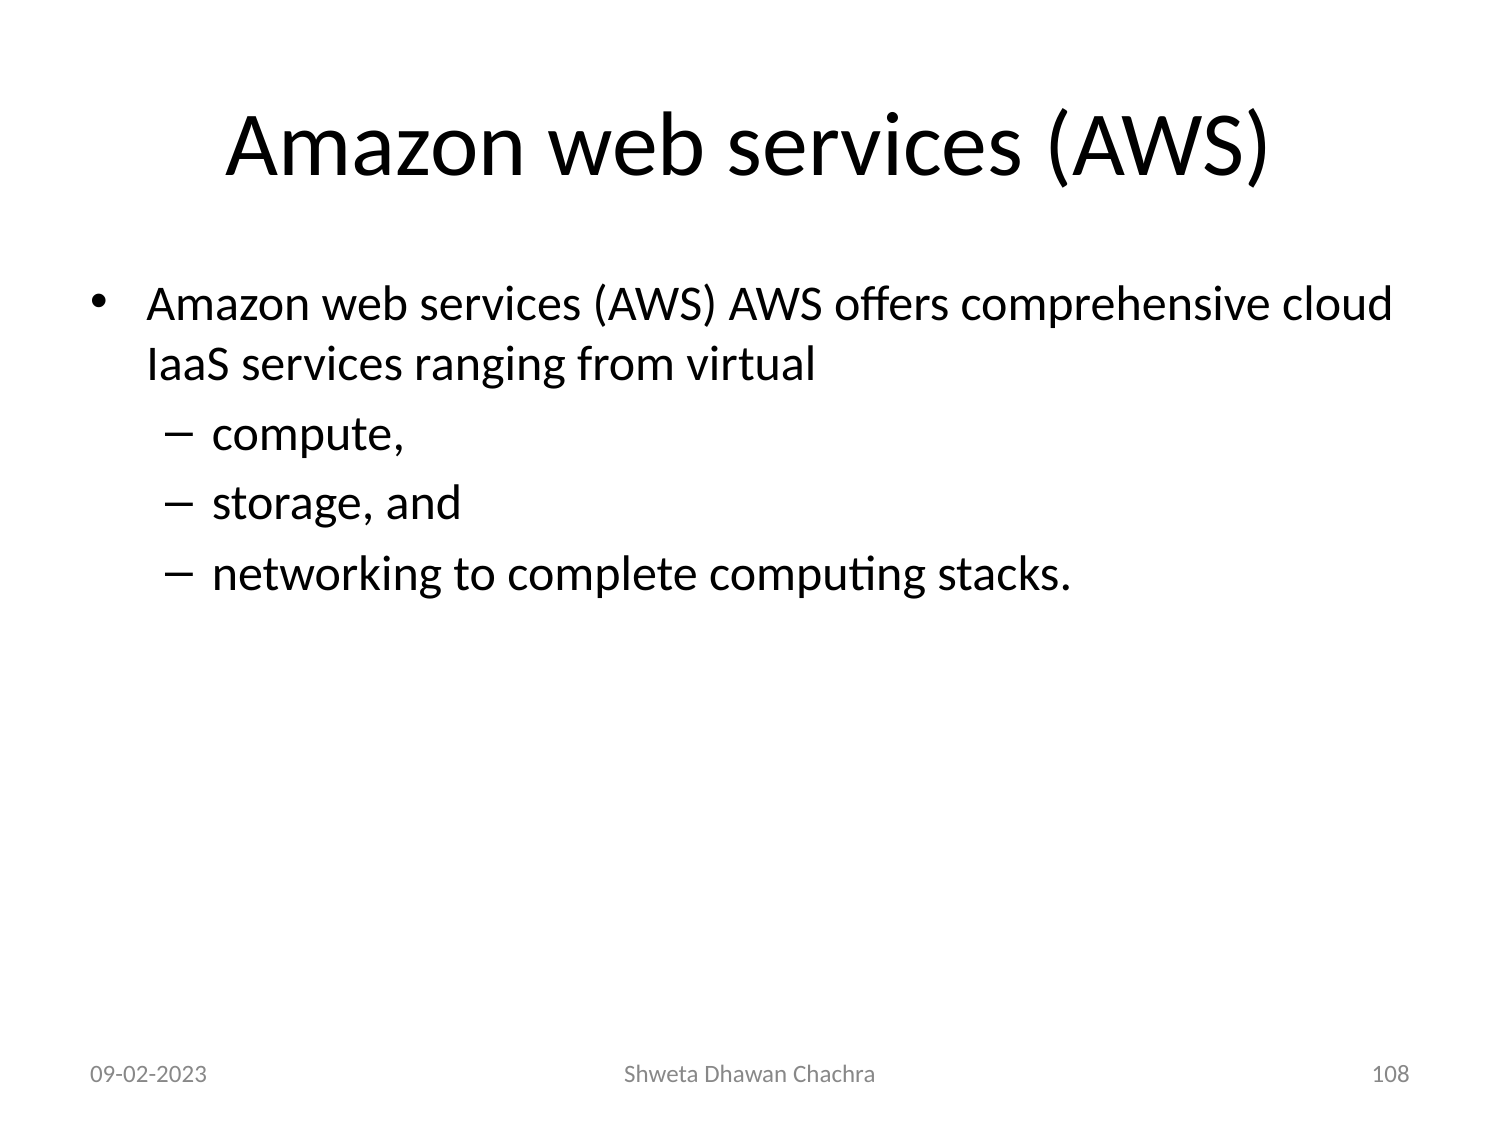

# Amazon web services (AWS)
Amazon web services (AWS) AWS offers comprehensive cloud IaaS services ranging from virtual
compute,
storage, and
networking to complete computing stacks.
09-02-2023
Shweta Dhawan Chachra
108